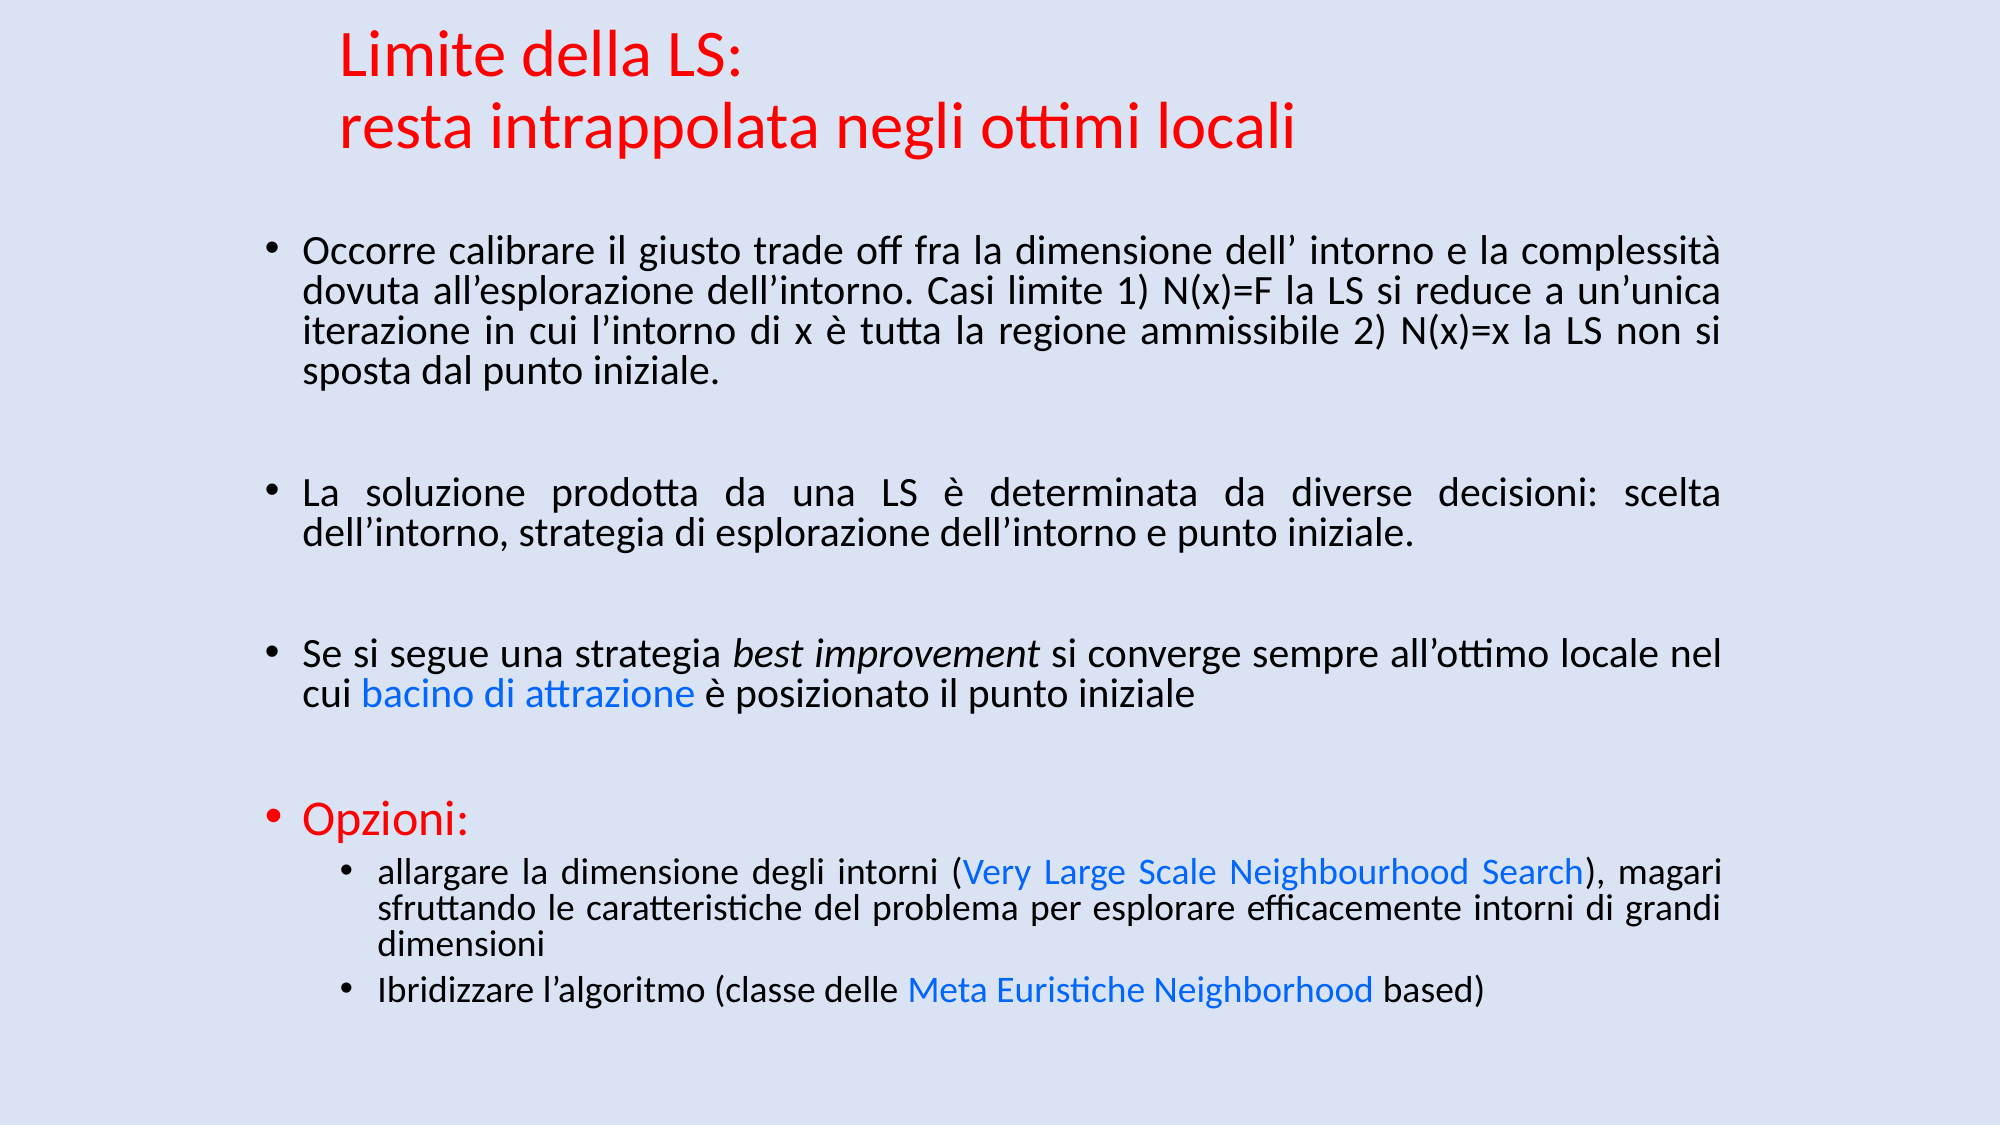

# Limite della LS: resta intrappolata negli ottimi locali
Occorre calibrare il giusto trade off fra la dimensione dell’ intorno e la complessità dovuta all’esplorazione dell’intorno. Casi limite 1) N(x)=F la LS si reduce a un’unica iterazione in cui l’intorno di x è tutta la regione ammissibile 2) N(x)=x la LS non si sposta dal punto iniziale.

La soluzione prodotta da una LS è determinata da diverse decisioni: scelta dell’intorno, strategia di esplorazione dell’intorno e punto iniziale.

Se si segue una strategia best improvement si converge sempre all’ottimo locale nel cui bacino di attrazione è posizionato il punto iniziale

Opzioni:
allargare la dimensione degli intorni (Very Large Scale Neighbourhood Search), magari sfruttando le caratteristiche del problema per esplorare efficacemente intorni di grandi dimensioni
Ibridizzare l’algoritmo (classe delle Meta Euristiche Neighborhood based)